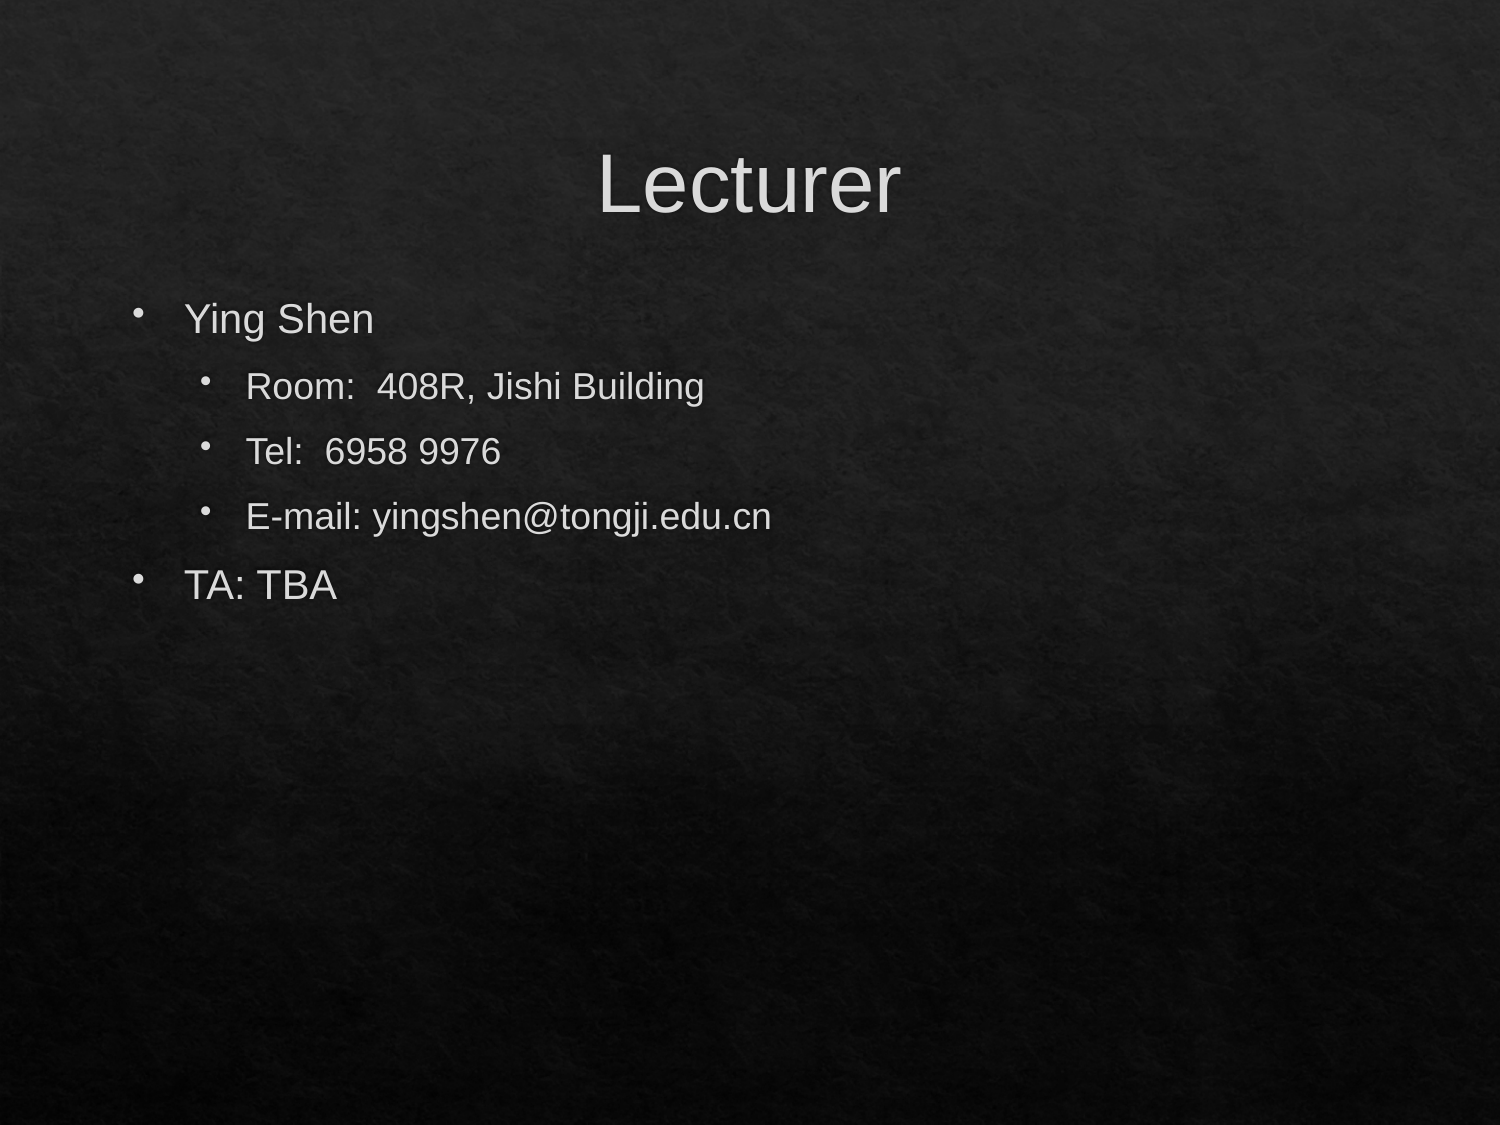

# Lecturer
Ying Shen
Room:  408R, Jishi Building
Tel:  6958 9976
E-mail: yingshen@tongji.edu.cn
TA: TBA